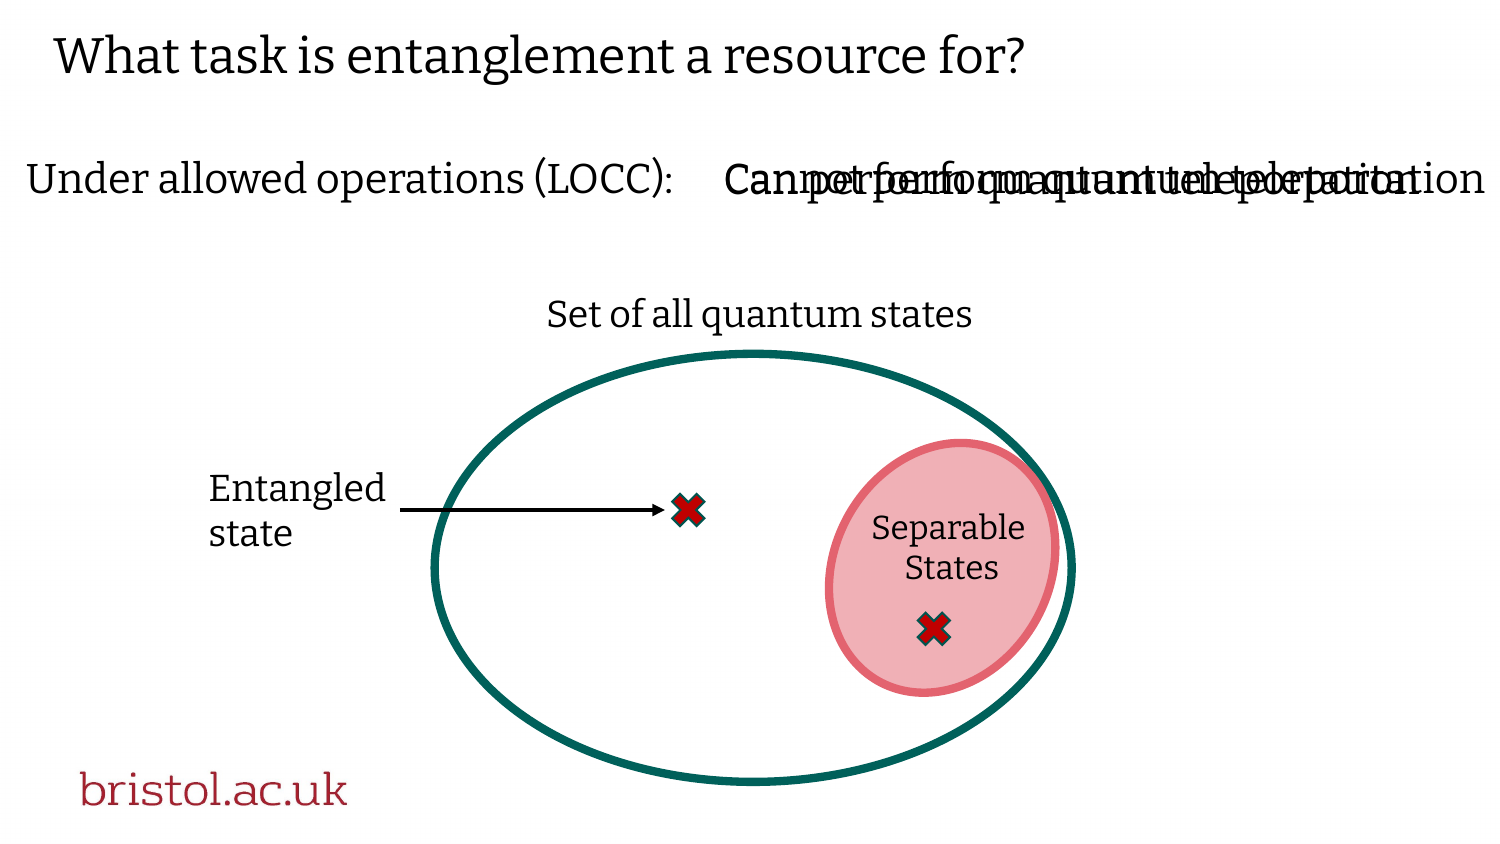

What task is entanglement a resource for?
Under allowed operations (LOCC):
Cannot perform quantum teleportation
Can perform quantum teleportation
Set of all quantum states

Entangled state

Separable
States